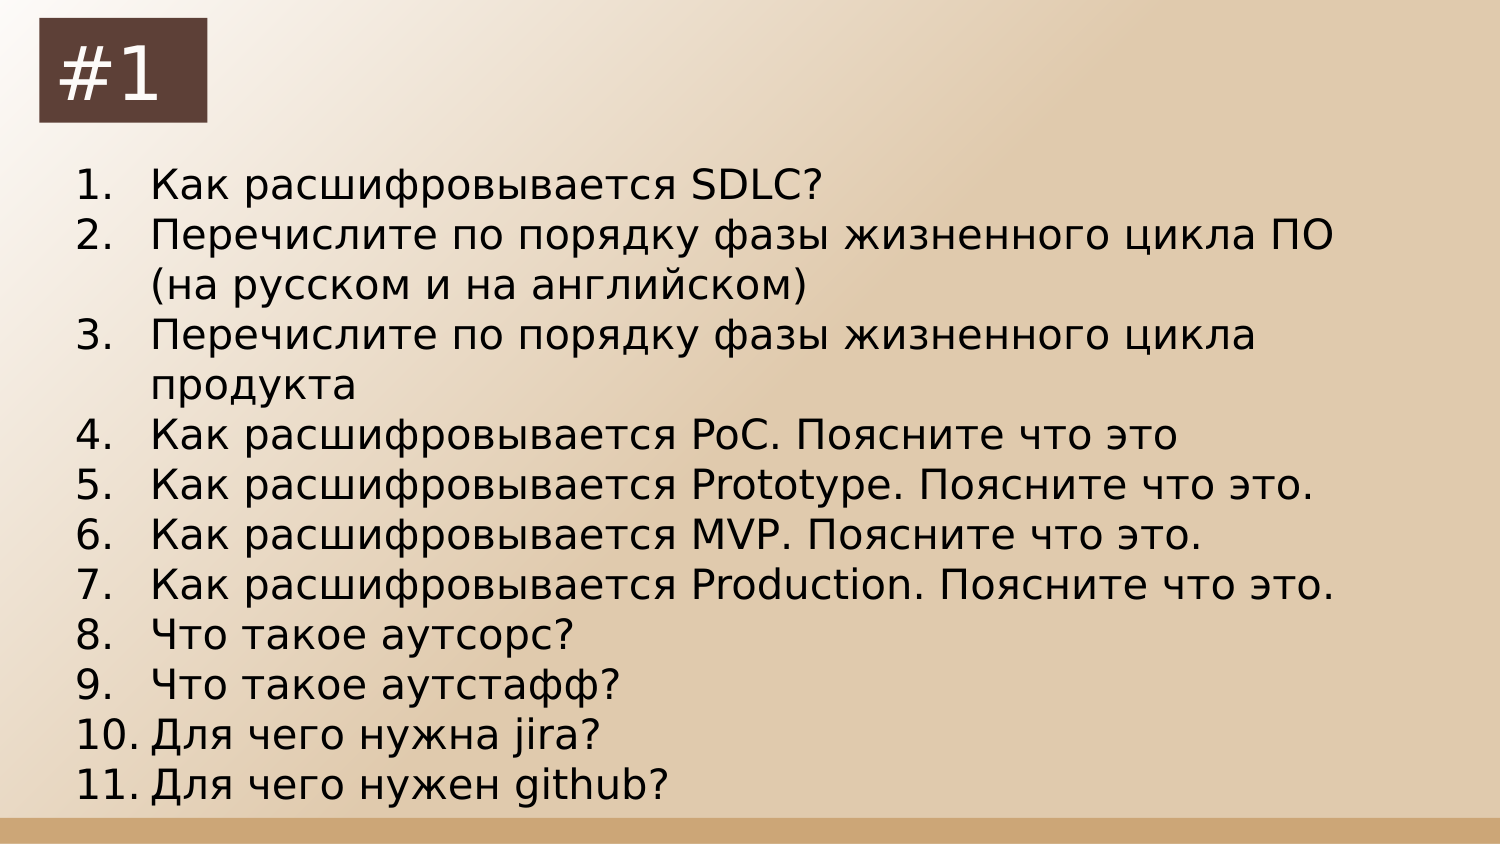

#1
Как расшифровывается SDLC?
Перечислите по порядку фазы жизненного цикла ПО (на русском и на английском)
Перечислите по порядку фазы жизненного цикла продукта
Как расшифровывается PoC. Поясните что это
Как расшифровывается Prototype. Поясните что это.
Как расшифровывается MVP. Поясните что это.
Как расшифровывается Production. Поясните что это.
Что такое аутсорс?
Что такое аутстафф?
Для чего нужна jira?
Для чего нужен github?